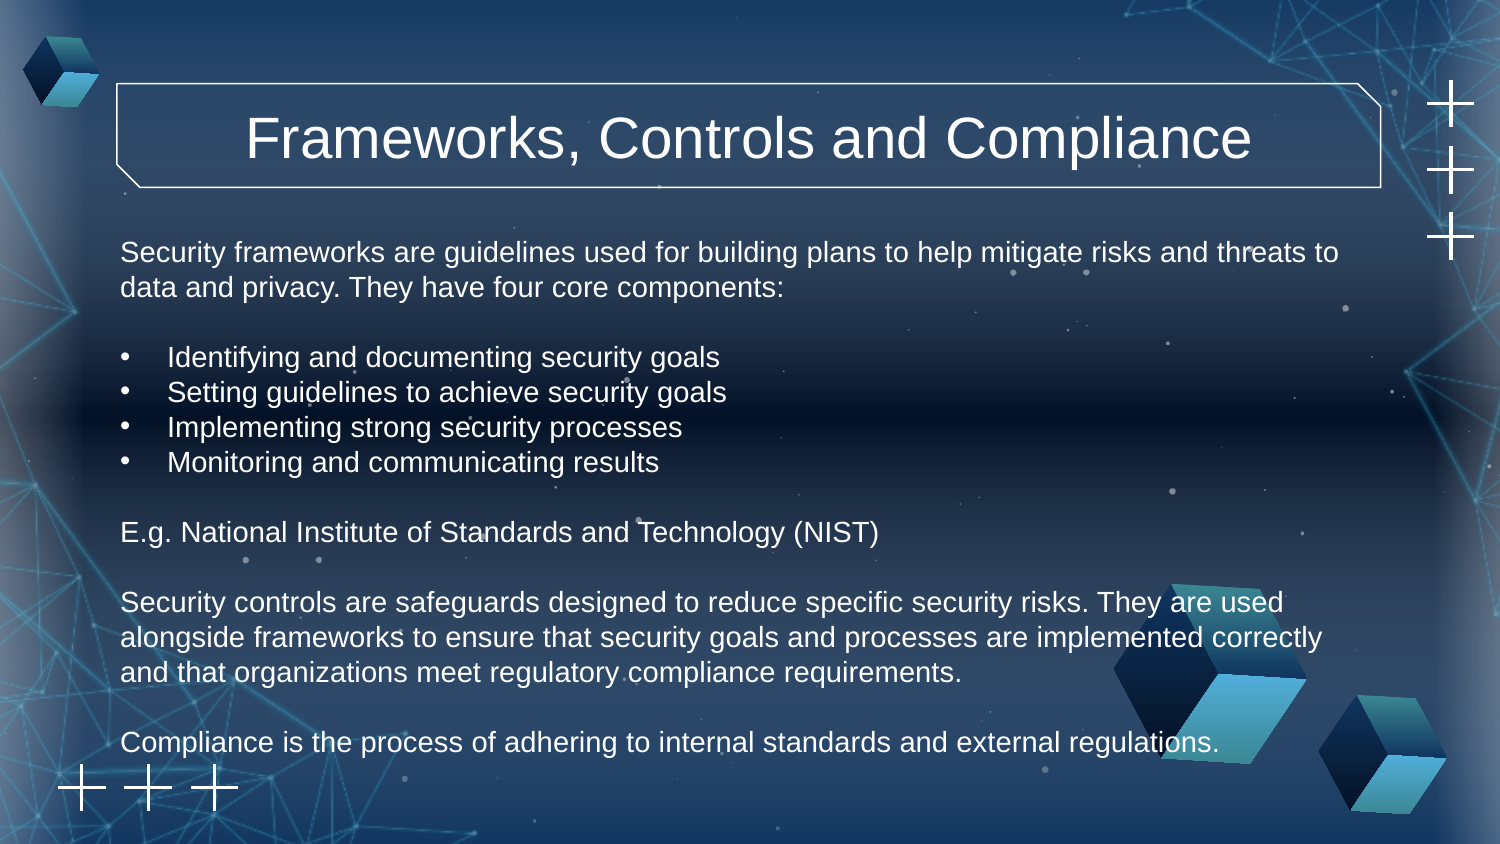

Frameworks, Controls and Compliance
Security frameworks are guidelines used for building plans to help mitigate risks and threats to data and privacy. They have four core components:

Identifying and documenting security goals
Setting guidelines to achieve security goals
Implementing strong security processes
Monitoring and communicating results

E.g. National Institute of Standards and Technology (NIST)

Security controls are safeguards designed to reduce specific security risks. They are used alongside frameworks to ensure that security goals and processes are implemented correctly and that organizations meet regulatory compliance requirements.

Compliance is the process of adhering to internal standards and external regulations.